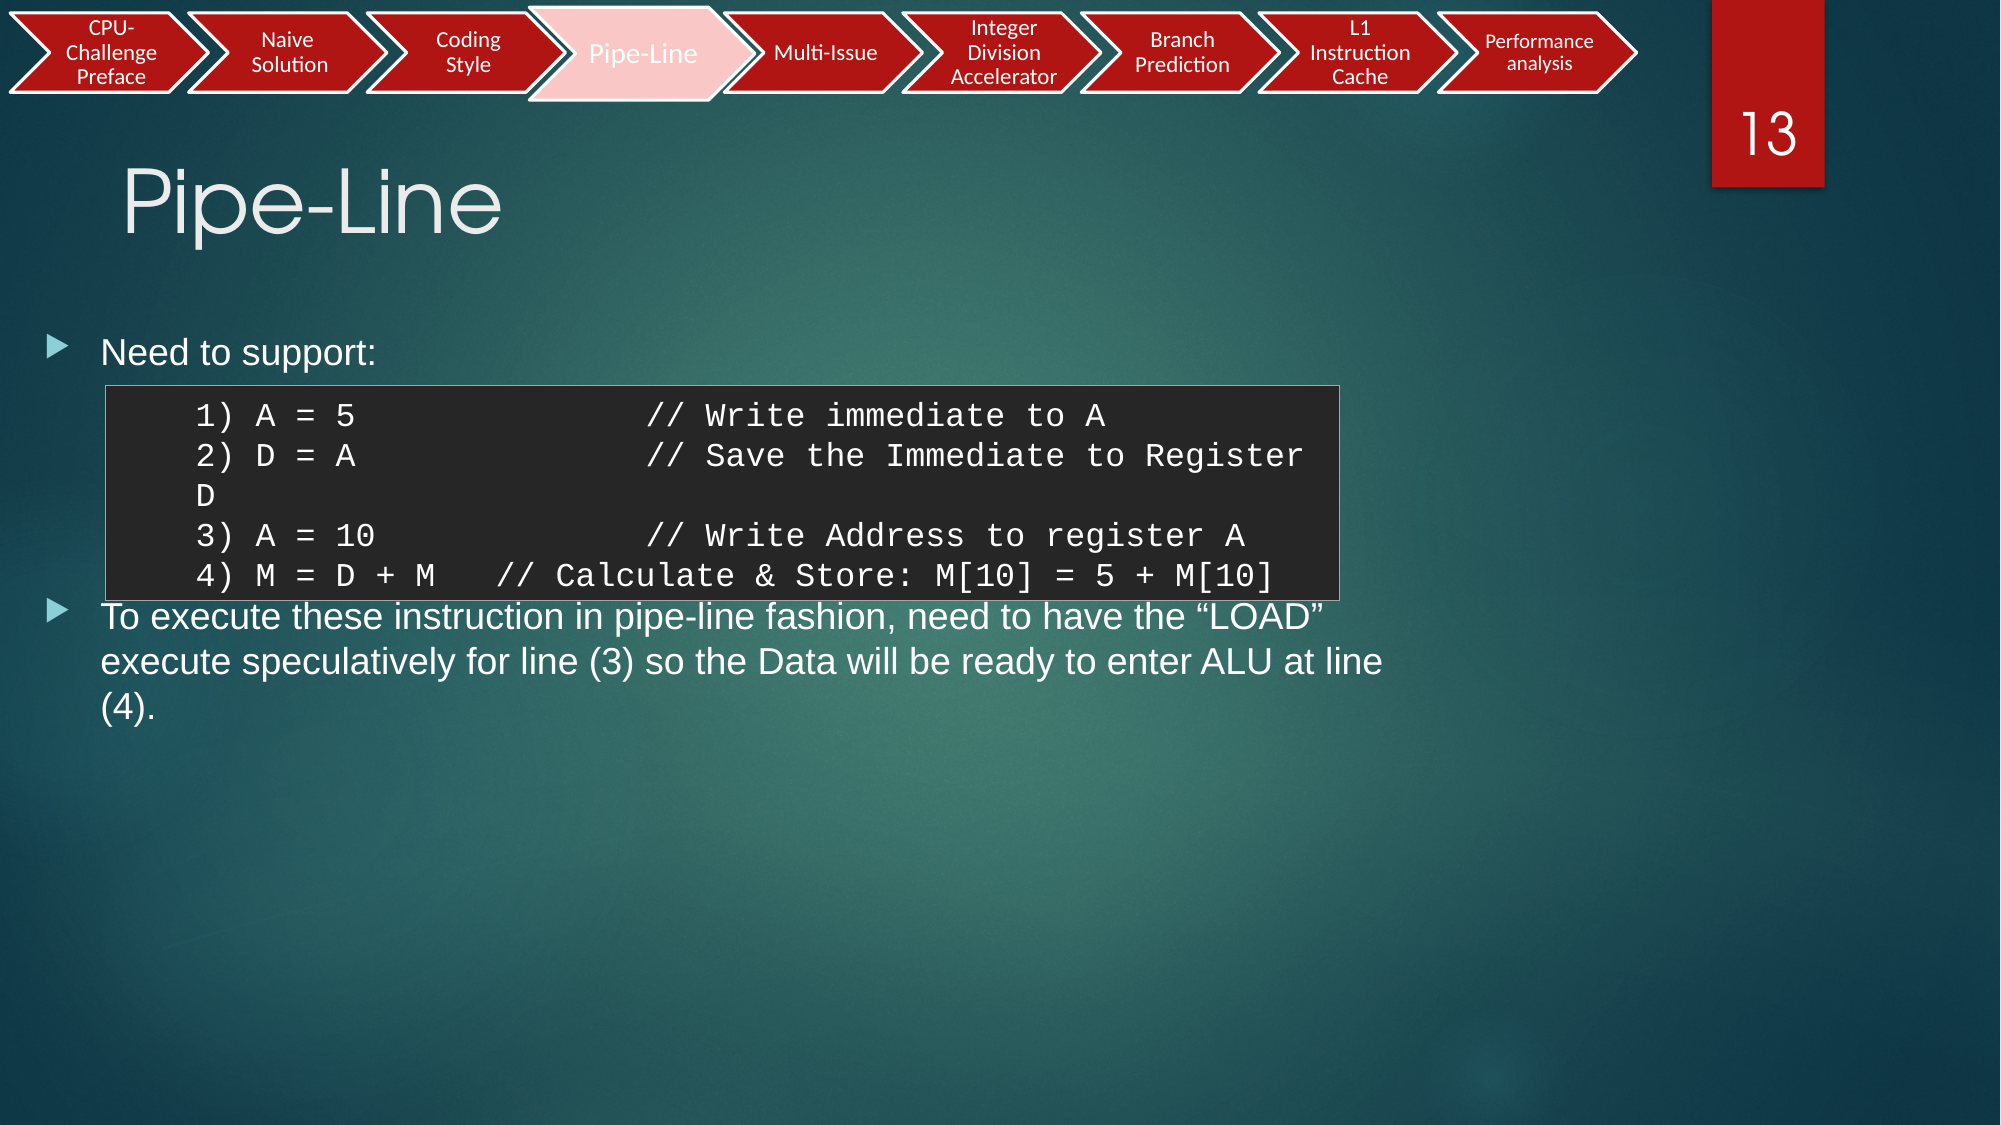

Pipe-Line
13
# Pipe-Line
Need to support:

To execute these instruction in pipe-line fashion, need to have the “LOAD” execute speculatively for line (3) so the Data will be ready to enter ALU at line (4).
1) A = 5		// Write immediate to A
2) D = A		// Save the Immediate to Register D
3) A = 10		// Write Address to register A
4) M = D + M	// Calculate & Store: M[10] = 5 + M[10]